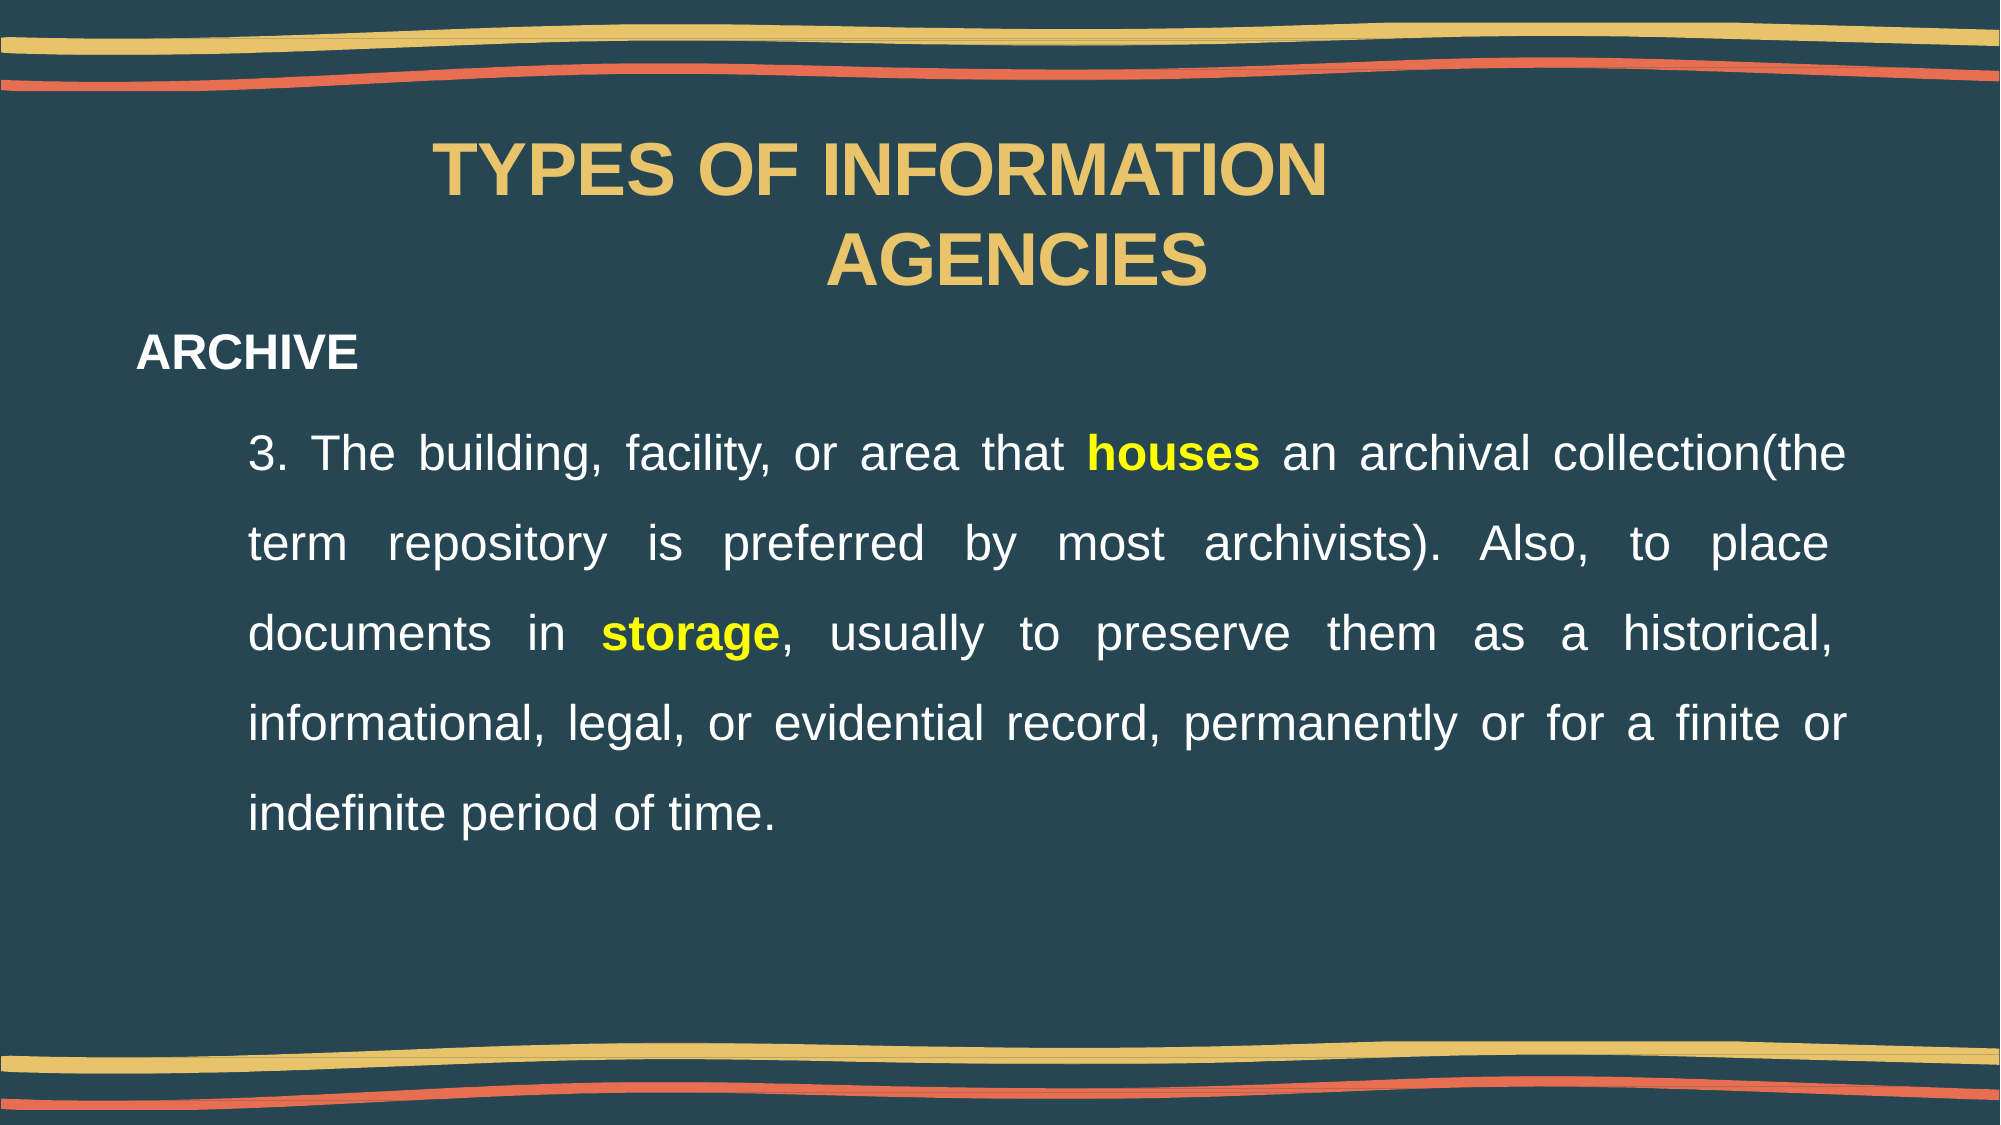

# TYPES OF INFORMATION  AGENCIES
ARCHIVE
3. The building, facility, or area that houses an archival collection(the  term repository is preferred by most archivists). Also, to place  documents in storage, usually to preserve them as a historical,  informational, legal, or evidential record, permanently or for a finite or  indefinite period of time.